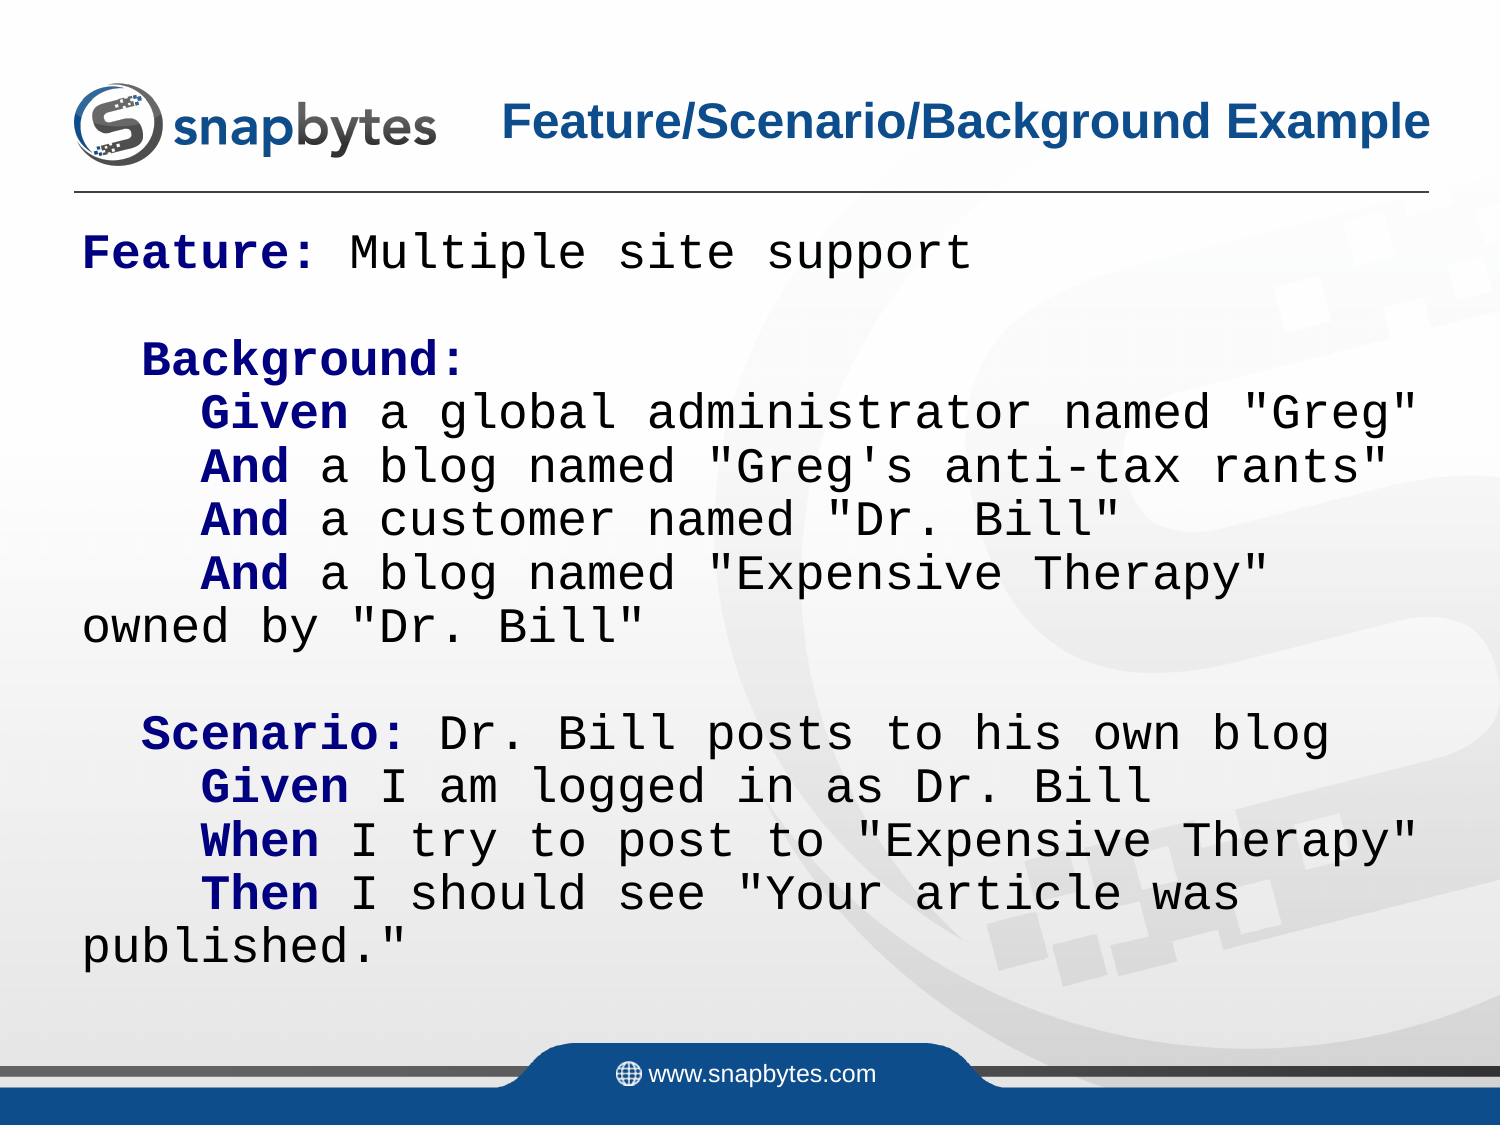

# Feature/Scenario/Background Example
Feature: Multiple site support
  Background:
    Given a global administrator named "Greg"
    And a blog named "Greg's anti-tax rants"
    And a customer named "Dr. Bill"
    And a blog named "Expensive Therapy" owned by "Dr. Bill"
  Scenario: Dr. Bill posts to his own blog
    Given I am logged in as Dr. Bill
    When I try to post to "Expensive Therapy"
    Then I should see "Your article was published."